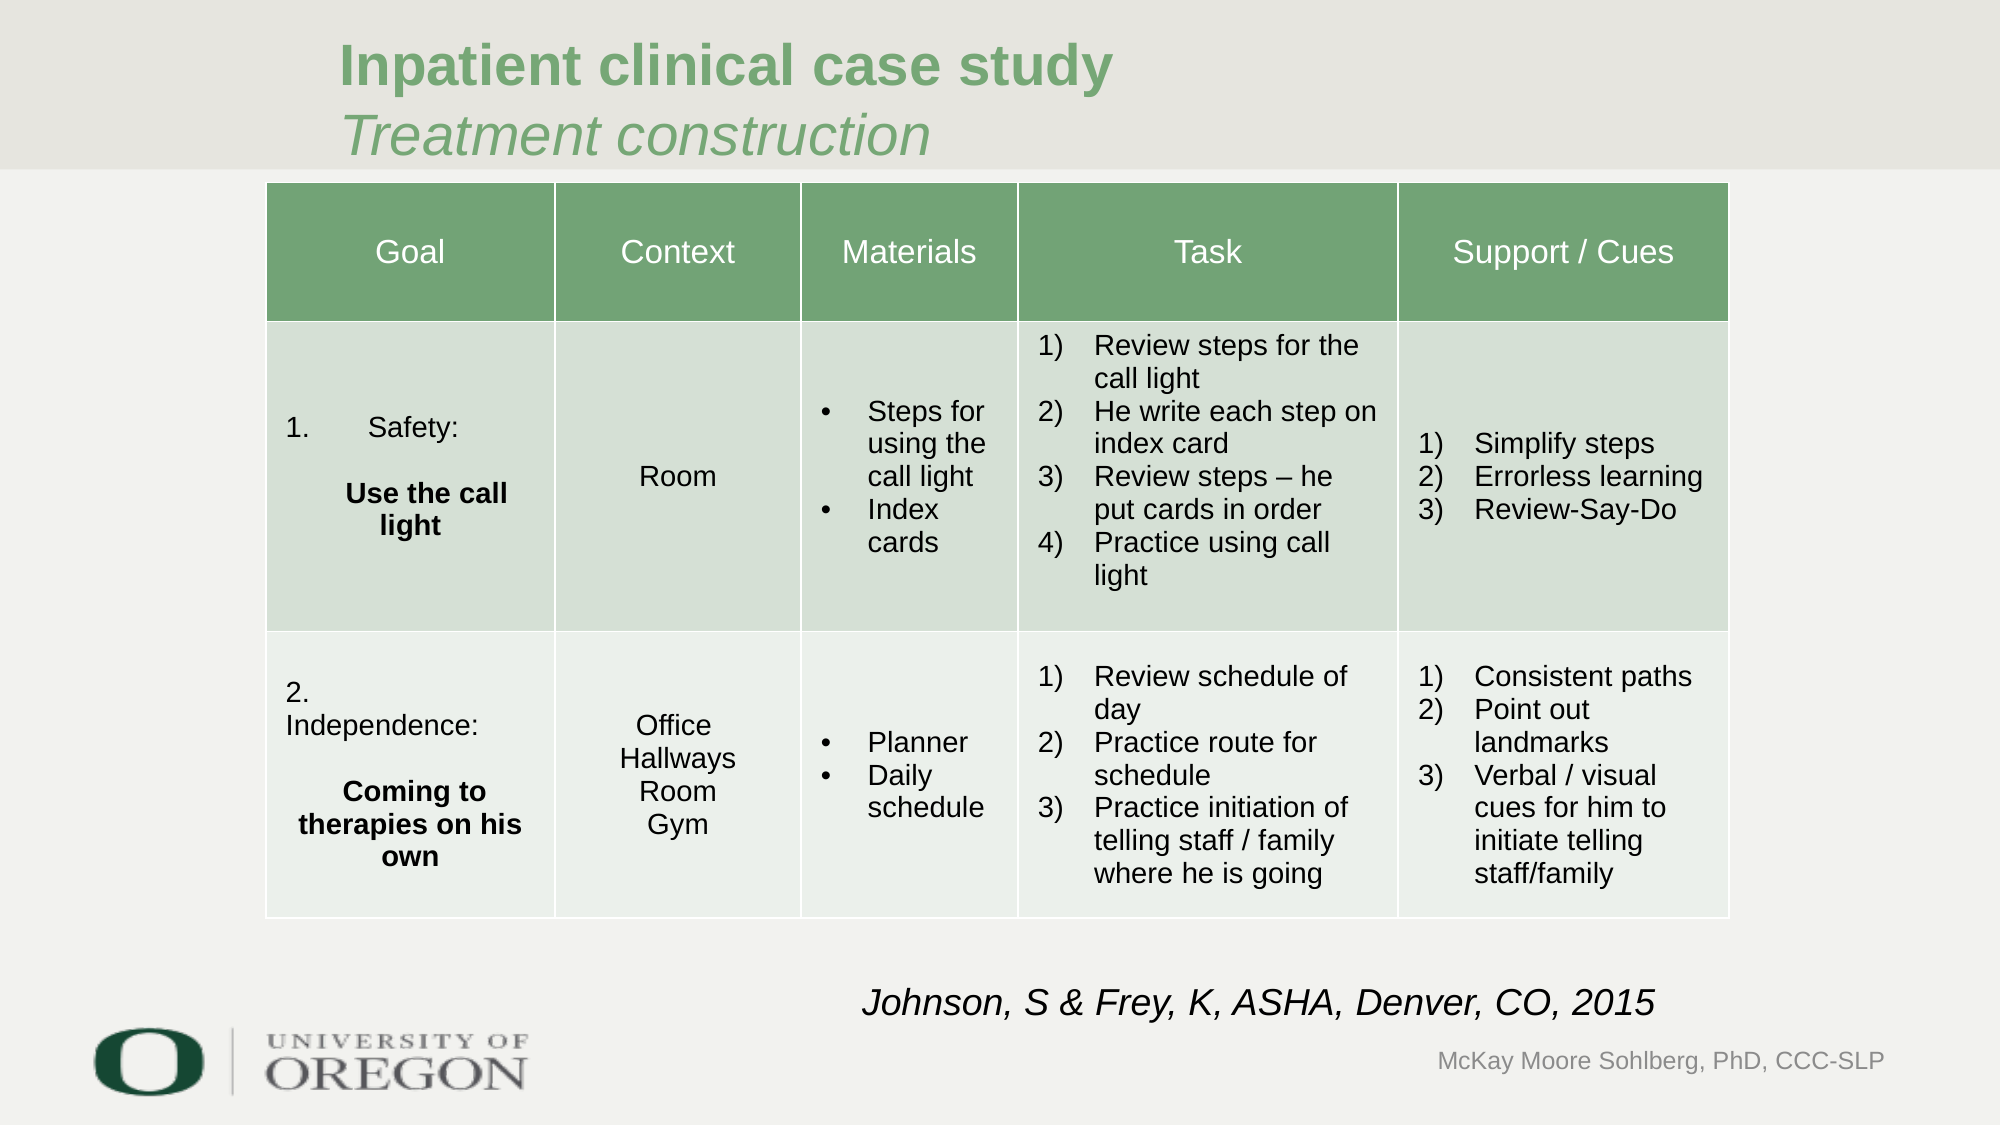

# Inpatient clinical case study Treatment construction
| Goal | Context | Materials | Task | Support / Cues |
| --- | --- | --- | --- | --- |
| 1. Safety: Use the call light | Room | Steps for using the call light Index cards | Review steps for the call light He write each step on index card Review steps – he put cards in order Practice using call light | Simplify steps Errorless learning Review-Say-Do |
| 2. Independence: Coming to therapies on his own | Office Hallways Room Gym | Planner Daily schedule | Review schedule of day Practice route for schedule Practice initiation of telling staff / family where he is going | Consistent paths Point out landmarks Verbal / visual cues for him to initiate telling staff/family |
Johnson, S & Frey, K, ASHA, Denver, CO, 2015
McKay Moore Sohlberg, PhD, CCC-SLP